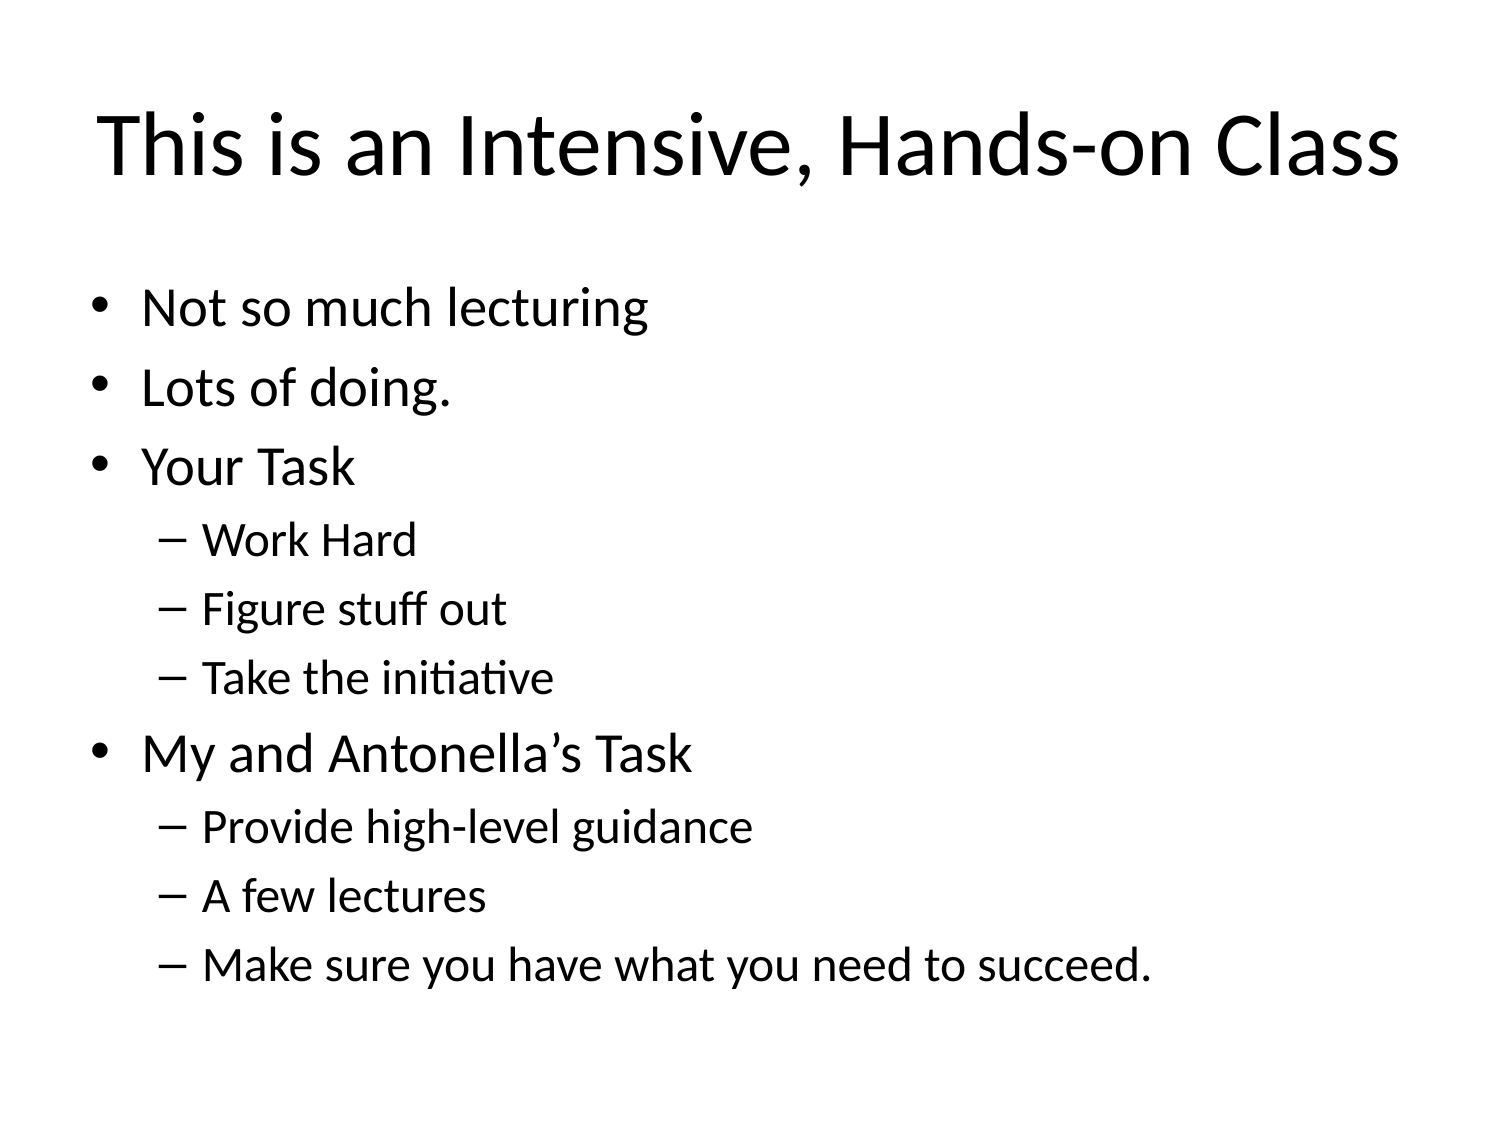

# This is an Intensive, Hands-on Class
Not so much lecturing
Lots of doing.
Your Task
Work Hard
Figure stuff out
Take the initiative
My and Antonella’s Task
Provide high-level guidance
A few lectures
Make sure you have what you need to succeed.